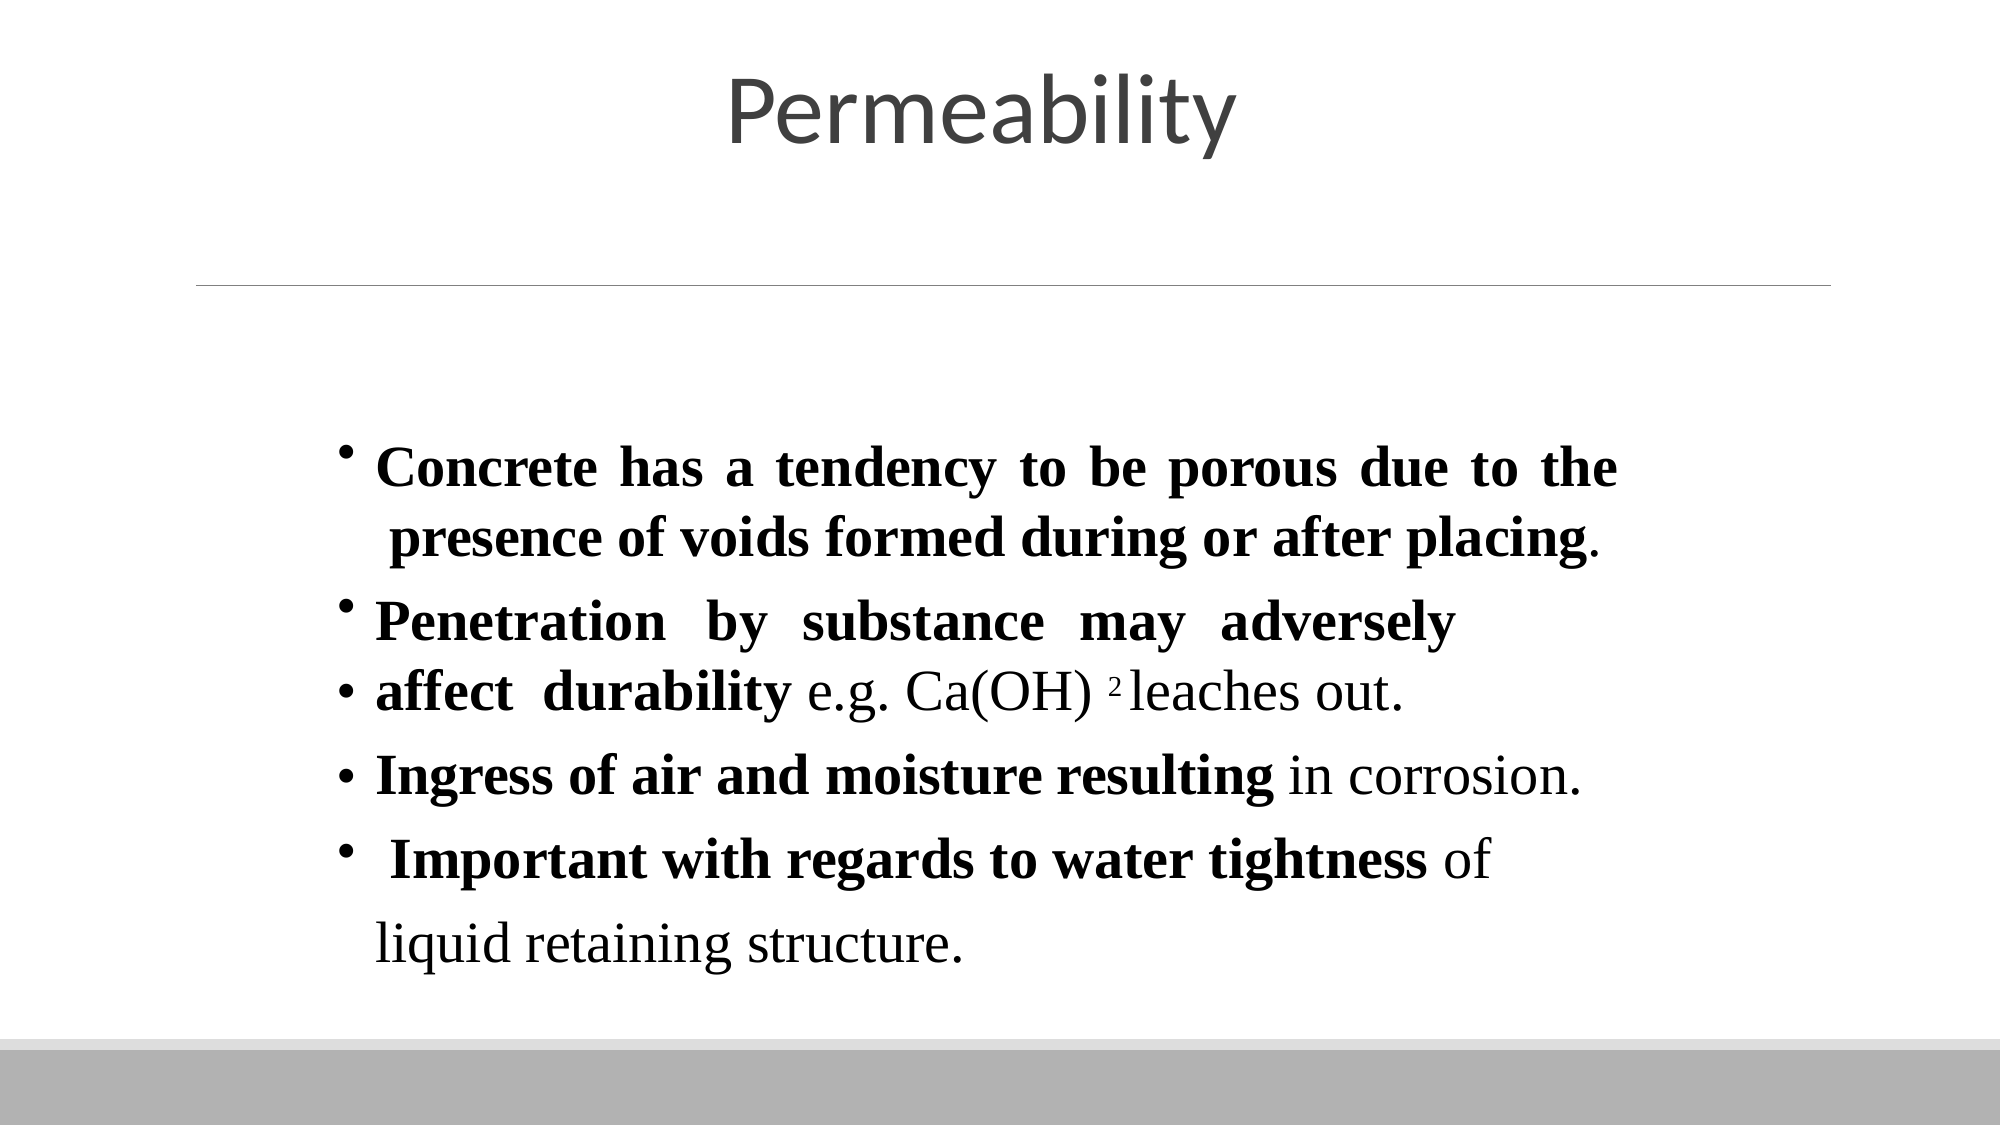

# Permeability
•
Concrete has a tendency to be porous due to the  presence of voids formed during or after placing.
Penetration	by	substance	may	adversely	affect  durability e.g. Ca(OH) 2 leaches out.
Ingress of air and moisture resulting in corrosion.  Important with regards to water tightness of  liquid retaining structure.
•
•
•
•